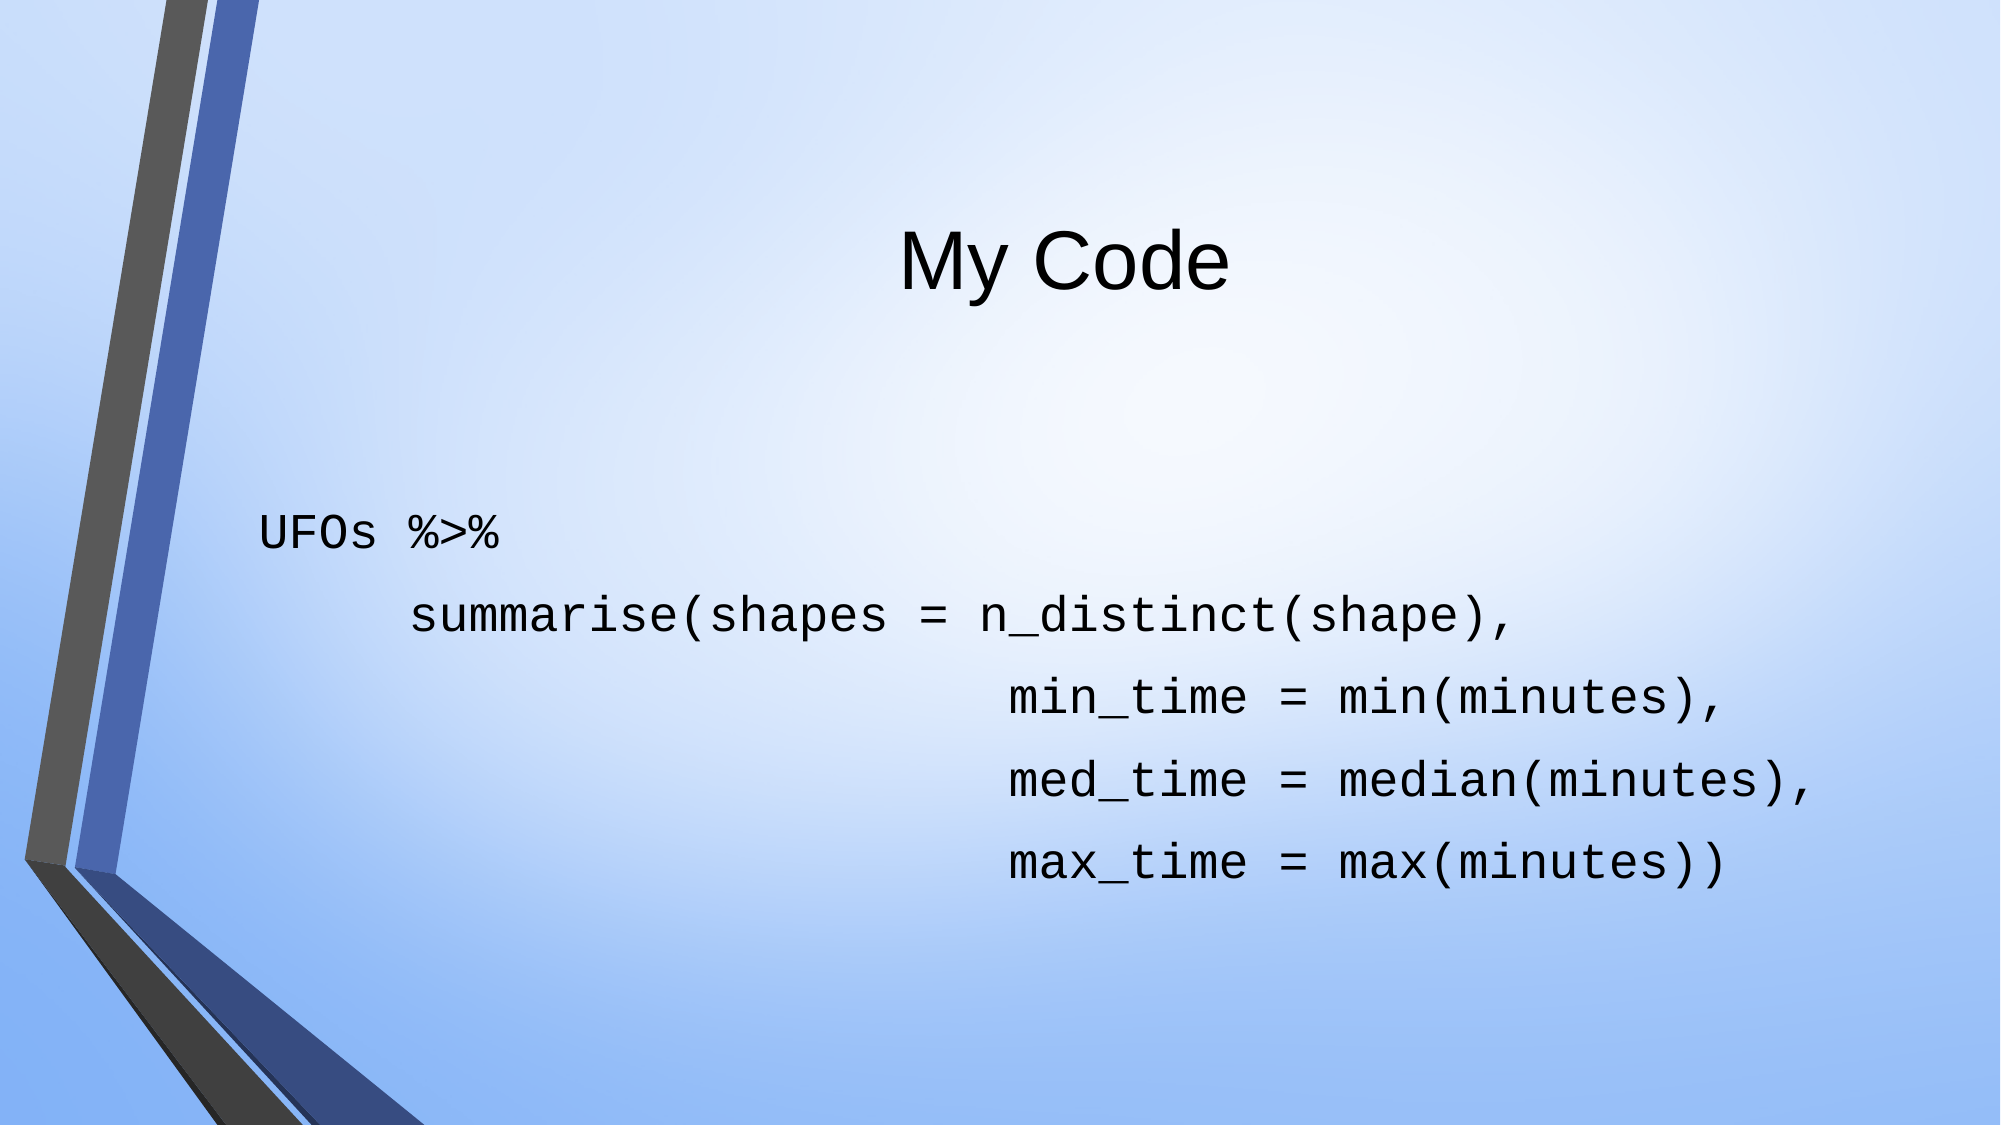

# My Code
UFOs %>%
	summarise(shapes = n_distinct(shape),
					min_time = min(minutes),
					med_time = median(minutes),
					max_time = max(minutes))